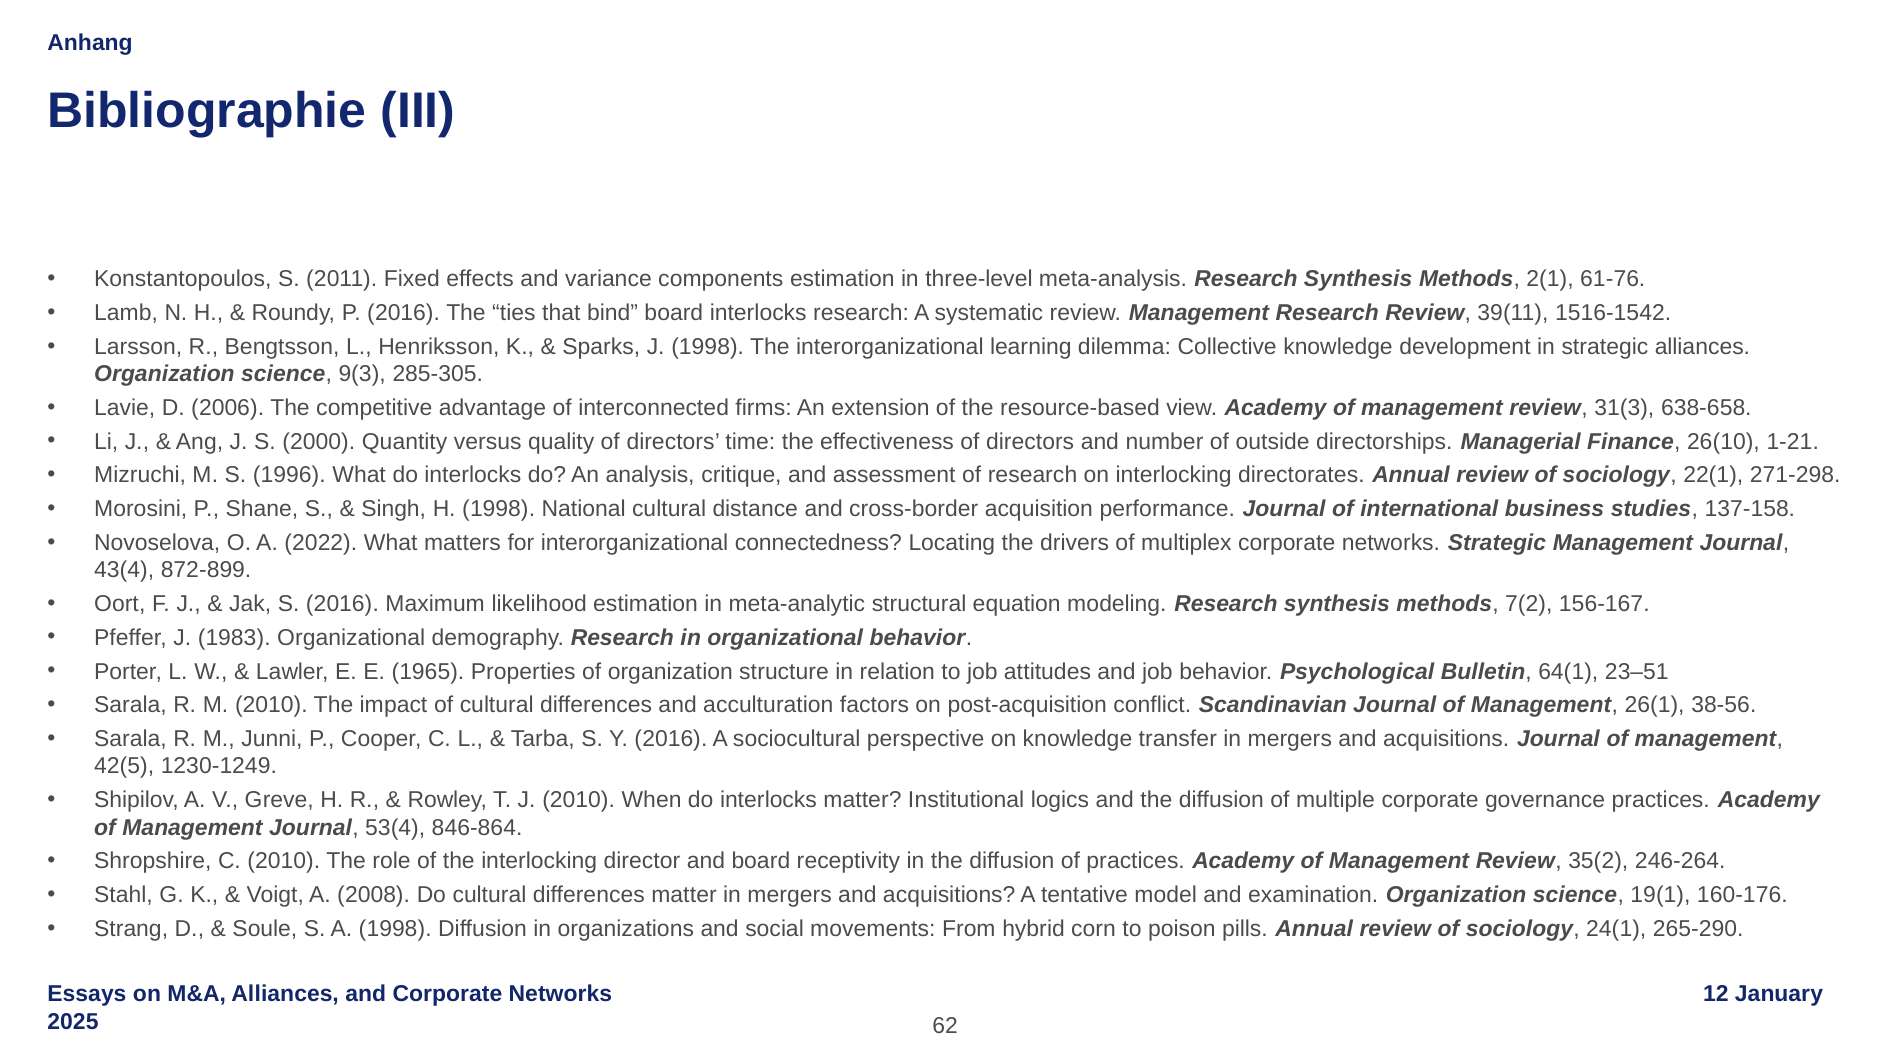

Anhang
Bibliographie (III)
Konstantopoulos, S. (2011). Fixed effects and variance components estimation in three‐level meta‐analysis. Research Synthesis Methods, 2(1), 61-76.
Lamb, N. H., & Roundy, P. (2016). The “ties that bind” board interlocks research: A systematic review. Management Research Review, 39(11), 1516-1542.
Larsson, R., Bengtsson, L., Henriksson, K., & Sparks, J. (1998). The interorganizational learning dilemma: Collective knowledge development in strategic alliances. Organization science, 9(3), 285-305.
Lavie, D. (2006). The competitive advantage of interconnected firms: An extension of the resource-based view. Academy of management review, 31(3), 638-658.
Li, J., & Ang, J. S. (2000). Quantity versus quality of directors’ time: the effectiveness of directors and number of outside directorships. Managerial Finance, 26(10), 1-21.
Mizruchi, M. S. (1996). What do interlocks do? An analysis, critique, and assessment of research on interlocking directorates. Annual review of sociology, 22(1), 271-298.
Morosini, P., Shane, S., & Singh, H. (1998). National cultural distance and cross-border acquisition performance. Journal of international business studies, 137-158.
Novoselova, O. A. (2022). What matters for interorganizational connectedness? Locating the drivers of multiplex corporate networks. Strategic Management Journal, 43(4), 872-899.
Oort, F. J., & Jak, S. (2016). Maximum likelihood estimation in meta‐analytic structural equation modeling. Research synthesis methods, 7(2), 156-167.
Pfeffer, J. (1983). Organizational demography. Research in organizational behavior.
Porter, L. W., & Lawler, E. E. (1965). Properties of organization structure in relation to job attitudes and job behavior. Psychological Bulletin, 64(1), 23–51
Sarala, R. M. (2010). The impact of cultural differences and acculturation factors on post-acquisition conflict. Scandinavian Journal of Management, 26(1), 38-56.
Sarala, R. M., Junni, P., Cooper, C. L., & Tarba, S. Y. (2016). A sociocultural perspective on knowledge transfer in mergers and acquisitions. Journal of management, 42(5), 1230-1249.
Shipilov, A. V., Greve, H. R., & Rowley, T. J. (2010). When do interlocks matter? Institutional logics and the diffusion of multiple corporate governance practices. Academy of Management Journal, 53(4), 846-864.
Shropshire, C. (2010). The role of the interlocking director and board receptivity in the diffusion of practices. Academy of Management Review, 35(2), 246-264.
Stahl, G. K., & Voigt, A. (2008). Do cultural differences matter in mergers and acquisitions? A tentative model and examination. Organization science, 19(1), 160-176.
Strang, D., & Soule, S. A. (1998). Diffusion in organizations and social movements: From hybrid corn to poison pills. Annual review of sociology, 24(1), 265-290.